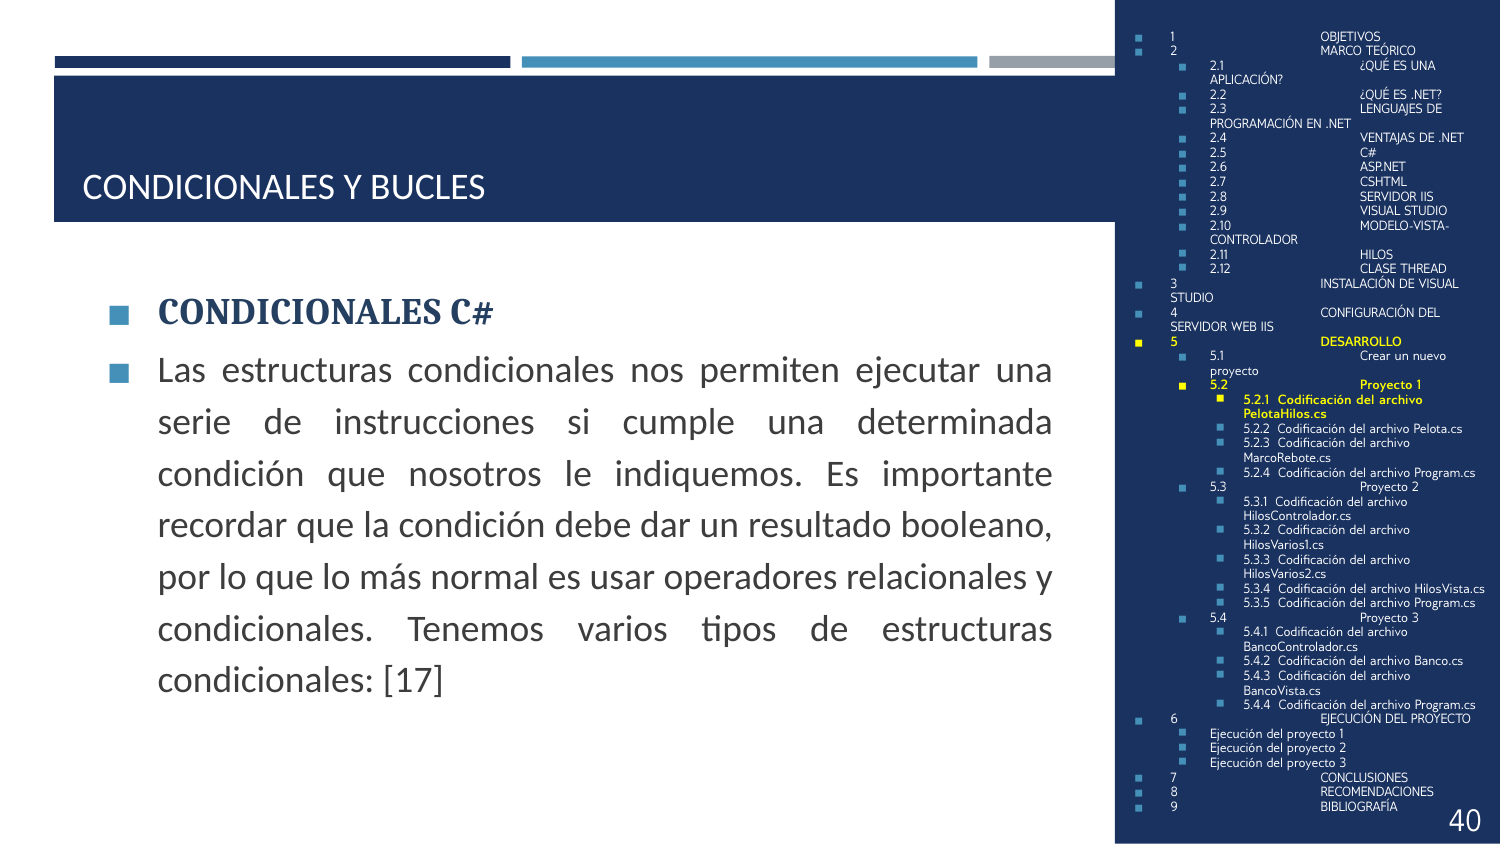

1	OBJETIVOS
2	MARCO TEÓRICO
2.1	¿QUÉ ES UNA APLICACIÓN?
2.2	¿QUÉ ES .NET?
2.3	LENGUAJES DE PROGRAMACIÓN EN .NET
2.4	VENTAJAS DE .NET
2.5	C#
2.6	ASP.NET
2.7	CSHTML
2.8	SERVIDOR IIS
2.9	VISUAL STUDIO
2.10	MODELO-VISTA-CONTROLADOR
2.11	HILOS
2.12	CLASE THREAD
3	INSTALACIÓN DE VISUAL STUDIO
4	CONFIGURACIÓN DEL SERVIDOR WEB IIS
5	DESARROLLO
5.1	Crear un nuevo proyecto
5.2	Proyecto 1
5.2.1  Codificación del archivo PelotaHilos.cs
5.2.2  Codificación del archivo Pelota.cs
5.2.3  Codificación del archivo MarcoRebote.cs
5.2.4  Codificación del archivo Program.cs
5.3	Proyecto 2
5.3.1  Codificación del archivo HilosControlador.cs
5.3.2  Codificación del archivo HilosVarios1.cs
5.3.3  Codificación del archivo HilosVarios2.cs
5.3.4  Codificación del archivo HilosVista.cs
5.3.5  Codificación del archivo Program.cs
5.4	Proyecto 3
5.4.1  Codificación del archivo BancoControlador.cs
5.4.2  Codificación del archivo Banco.cs
5.4.3  Codificación del archivo BancoVista.cs
5.4.4  Codificación del archivo Program.cs
6	EJECUCIÓN DEL PROYECTO
Ejecución del proyecto 1
Ejecución del proyecto 2
Ejecución del proyecto 3
7	CONCLUSIONES
8	RECOMENDACIONES
9	BIBLIOGRAFÍA
# CONDICIONALES Y BUCLES
CONDICIONALES C#
Las estructuras condicionales nos permiten ejecutar una serie de instrucciones si cumple una determinada condición que nosotros le indiquemos. Es importante recordar que la condición debe dar un resultado booleano, por lo que lo más normal es usar operadores relacionales y condicionales. Tenemos varios tipos de estructuras condicionales: [17]
40